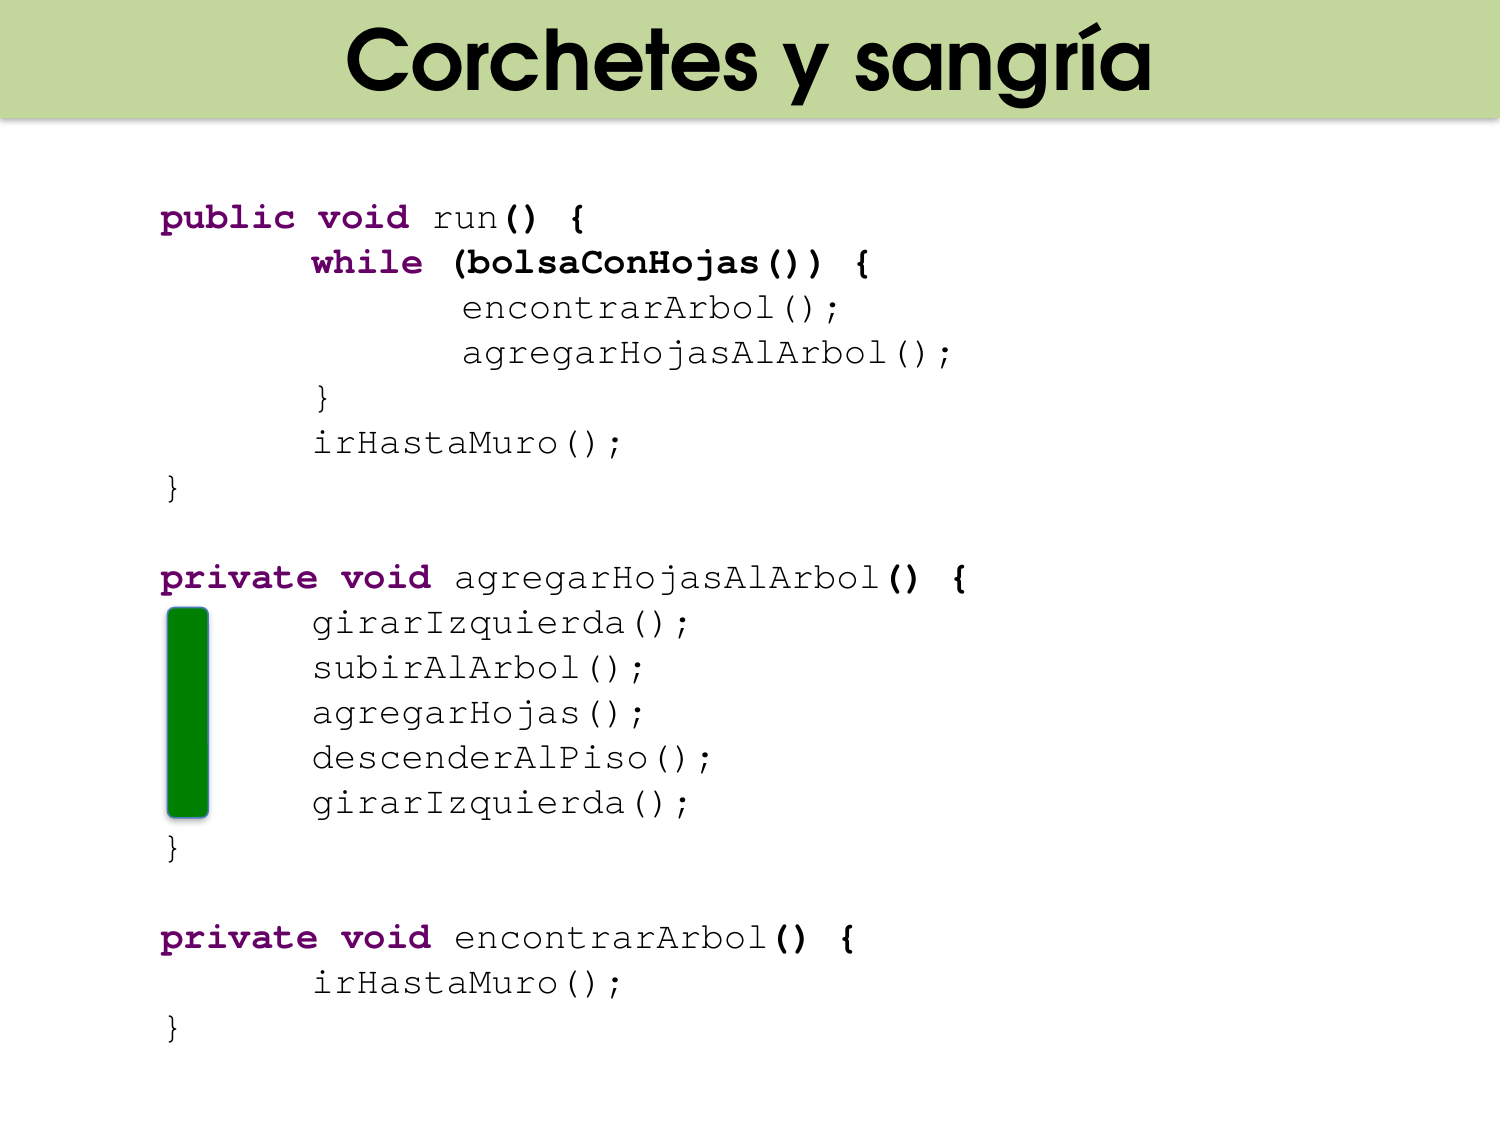

Corchetes y sangría
public void run() {
	while (bolsaConHojas()) {
		encontrarArbol();
		agregarHojasAlArbol();
	}
	irHastaMuro();
}

private void agregarHojasAlArbol() {
	girarIzquierda();
	subirAlArbol();
	agregarHojas();
	descenderAlPiso();
	girarIzquierda();
}

private void encontrarArbol() {
	irHastaMuro();
}